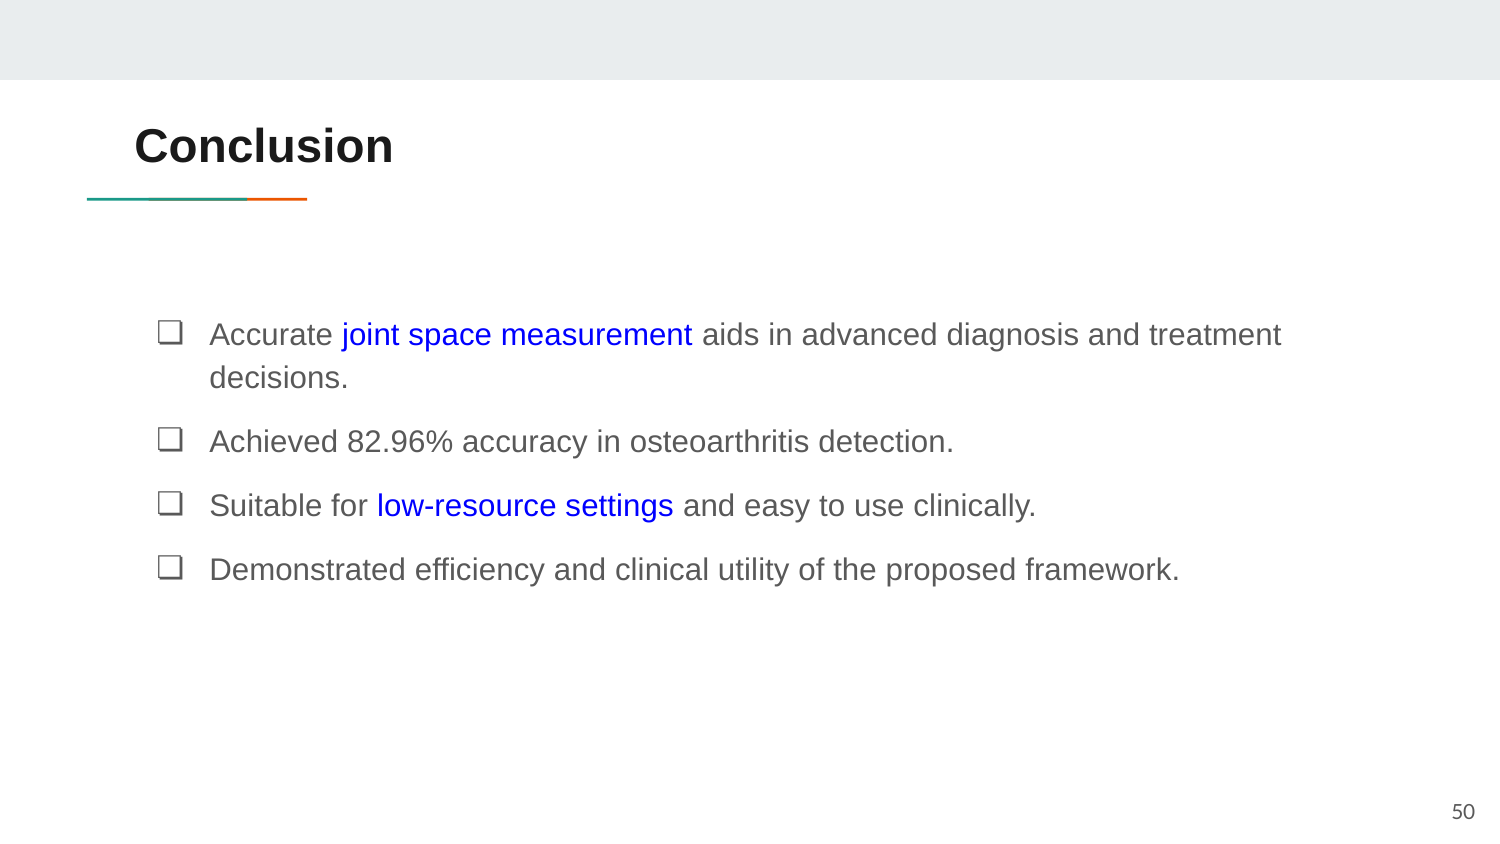

# Conclusion
Accurate joint space measurement aids in advanced diagnosis and treatment decisions.
Achieved 82.96% accuracy in osteoarthritis detection.
Suitable for low-resource settings and easy to use clinically.
Demonstrated efficiency and clinical utility of the proposed framework.

50